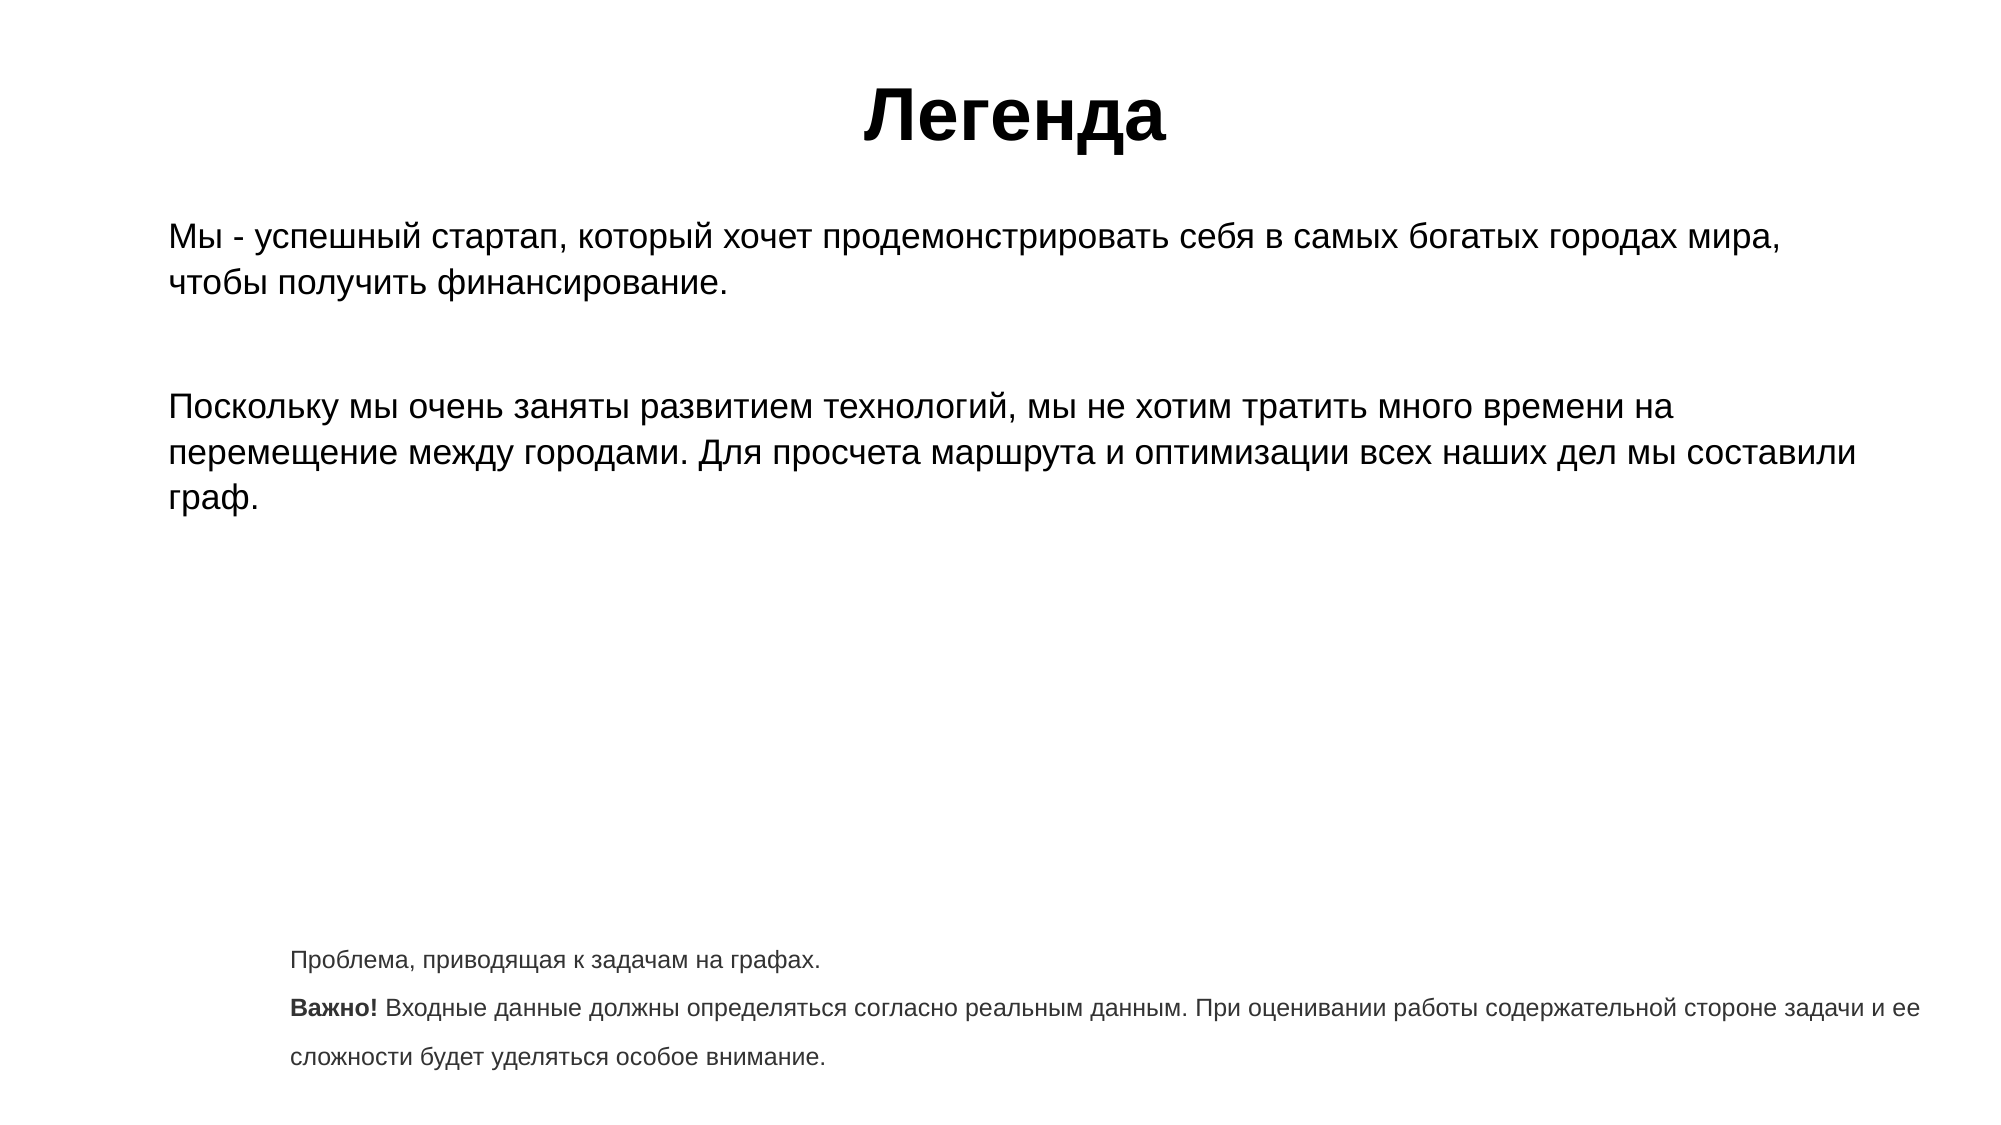

# Легенда
Мы - успешный стартап, который хочет продемонстрировать себя в самых богатых городах мира, чтобы получить финансирование.

Поскольку мы очень заняты развитием технологий, мы не хотим тратить много времени на перемещение между городами. Для просчета маршрута и оптимизации всех наших дел мы составили граф.
Проблема, приводящая к задачам на графах.
Важно! Входные данные должны определяться согласно реальным данным. При оценивании работы содержательной стороне задачи и ее сложности будет уделяться особое внимание.